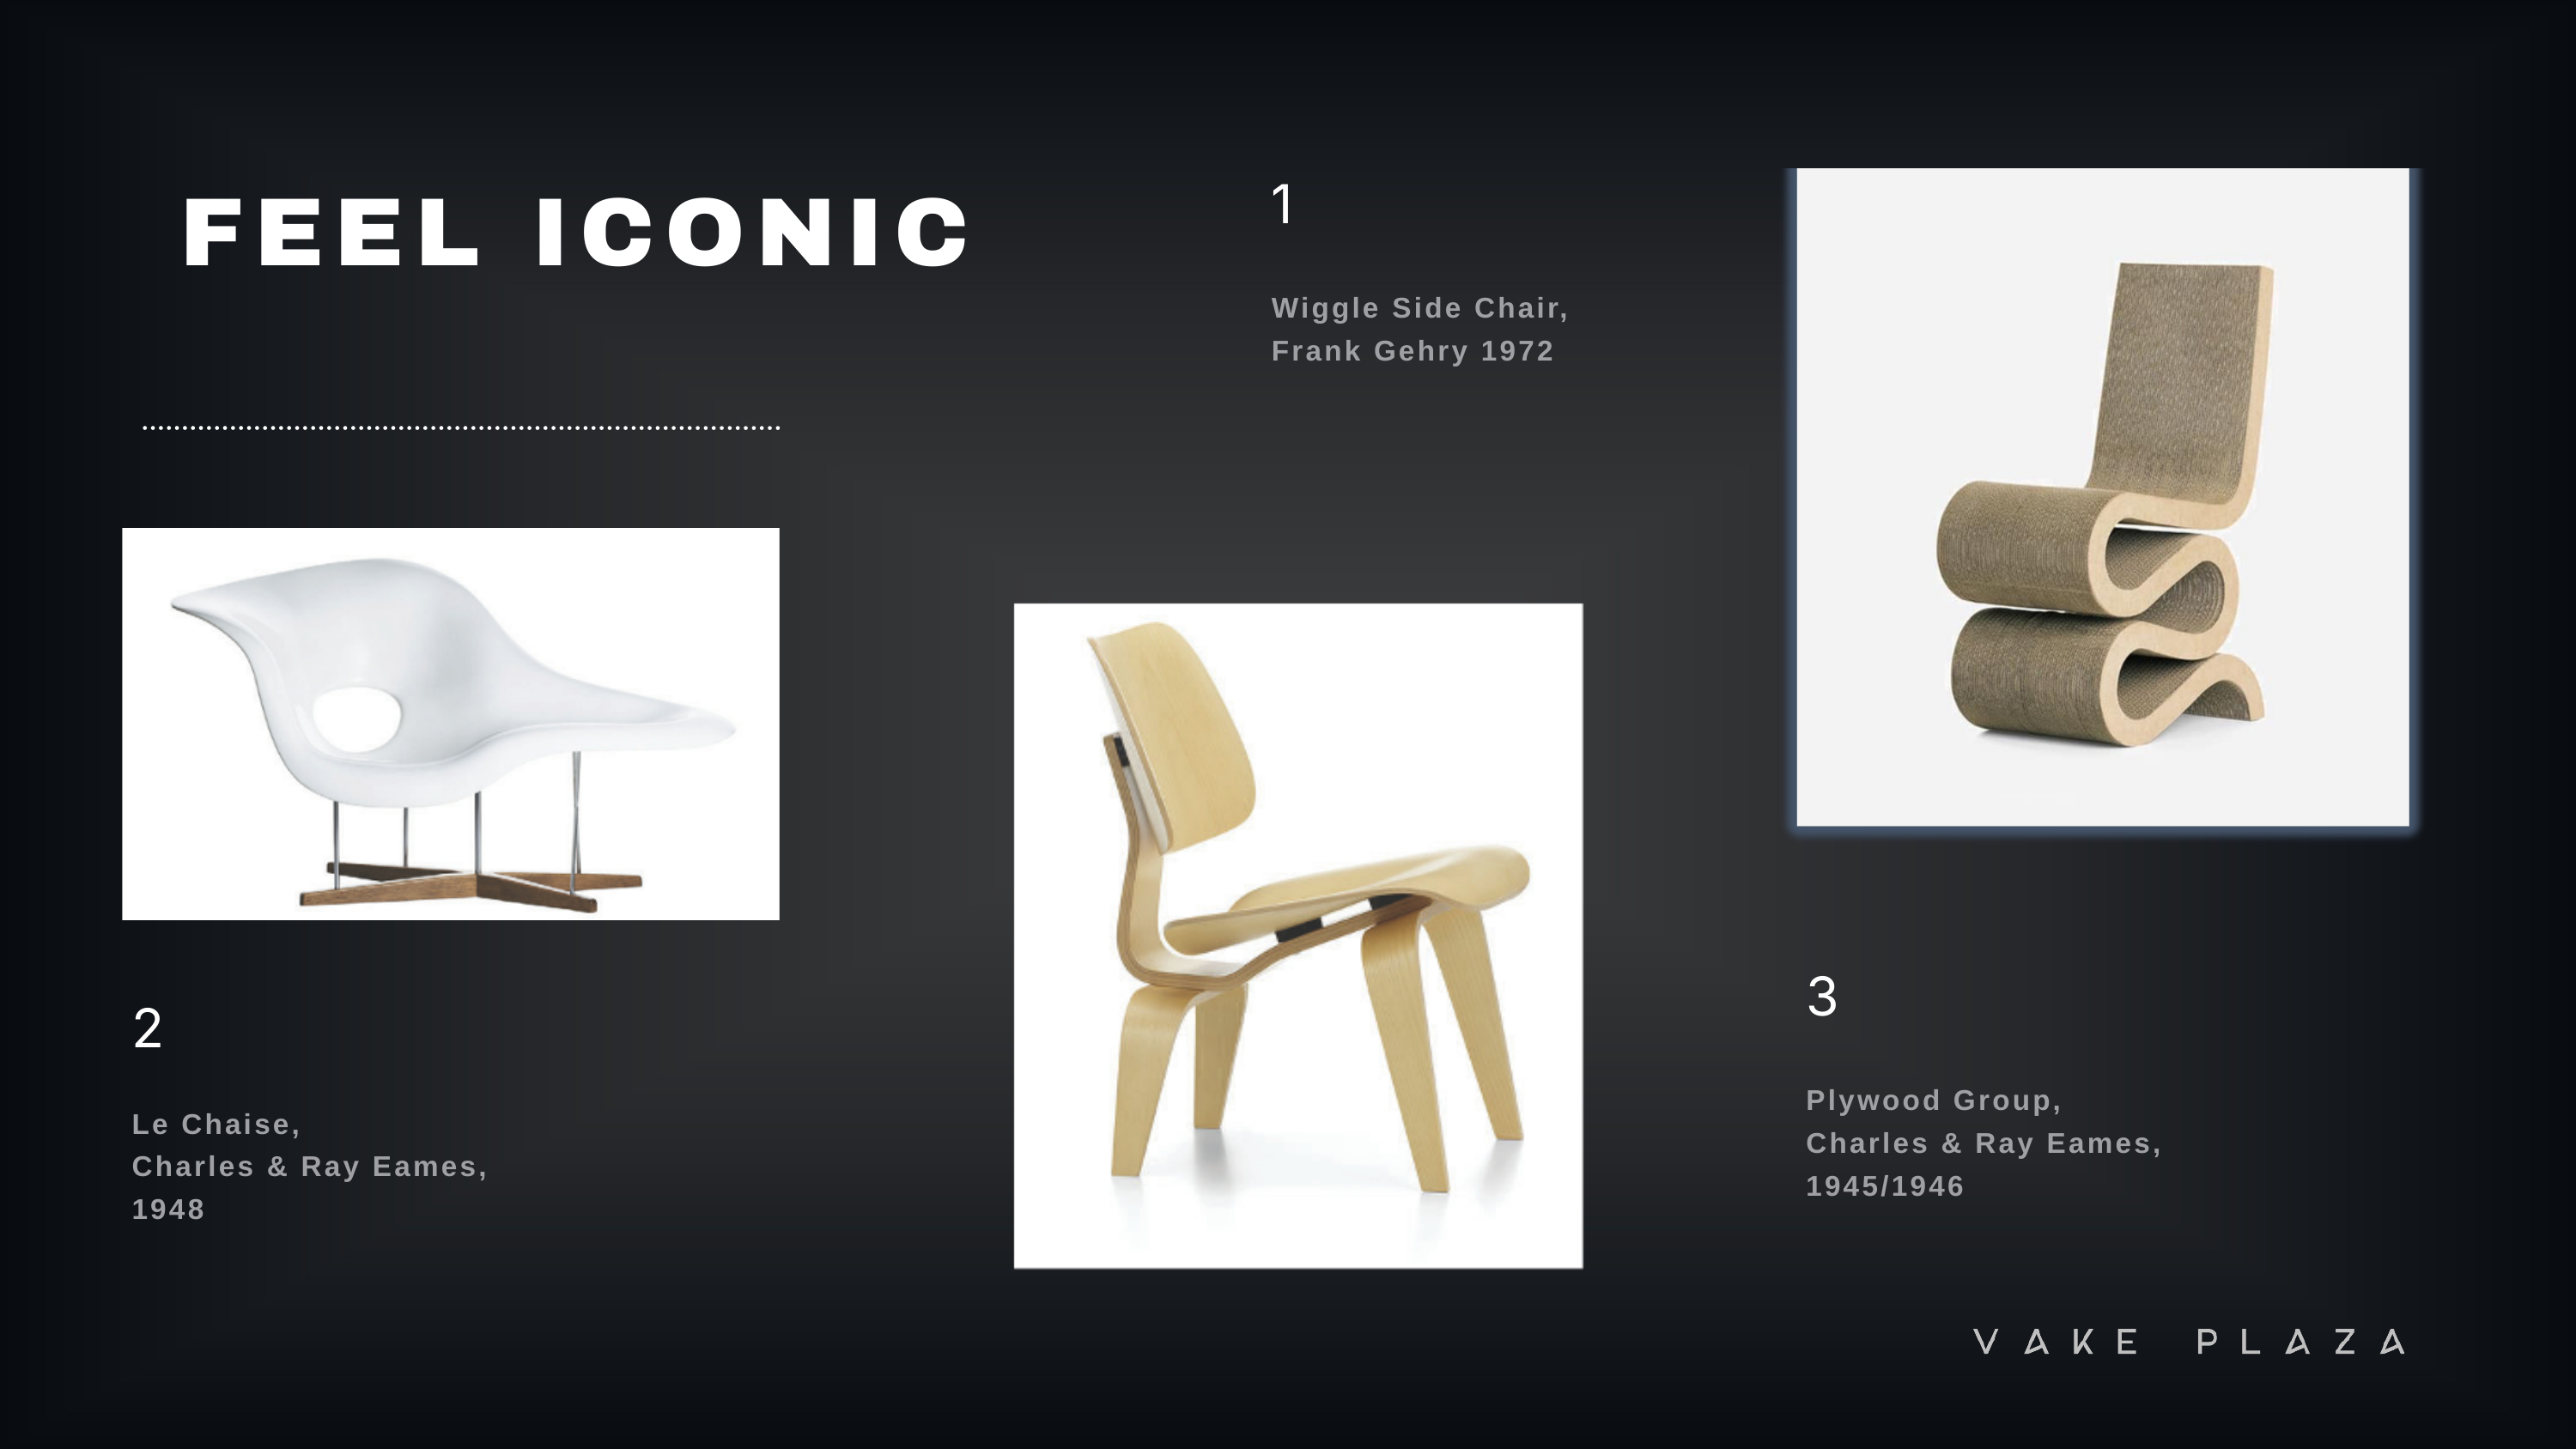

FEEL ICONIC
1

Wiggle Side Chair,
Frank Gehry 1972

3
2
Plywood Group,
Charles & Ray Eames, 1945/1946

Le Chaise,
Charles & Ray Eames, 1948